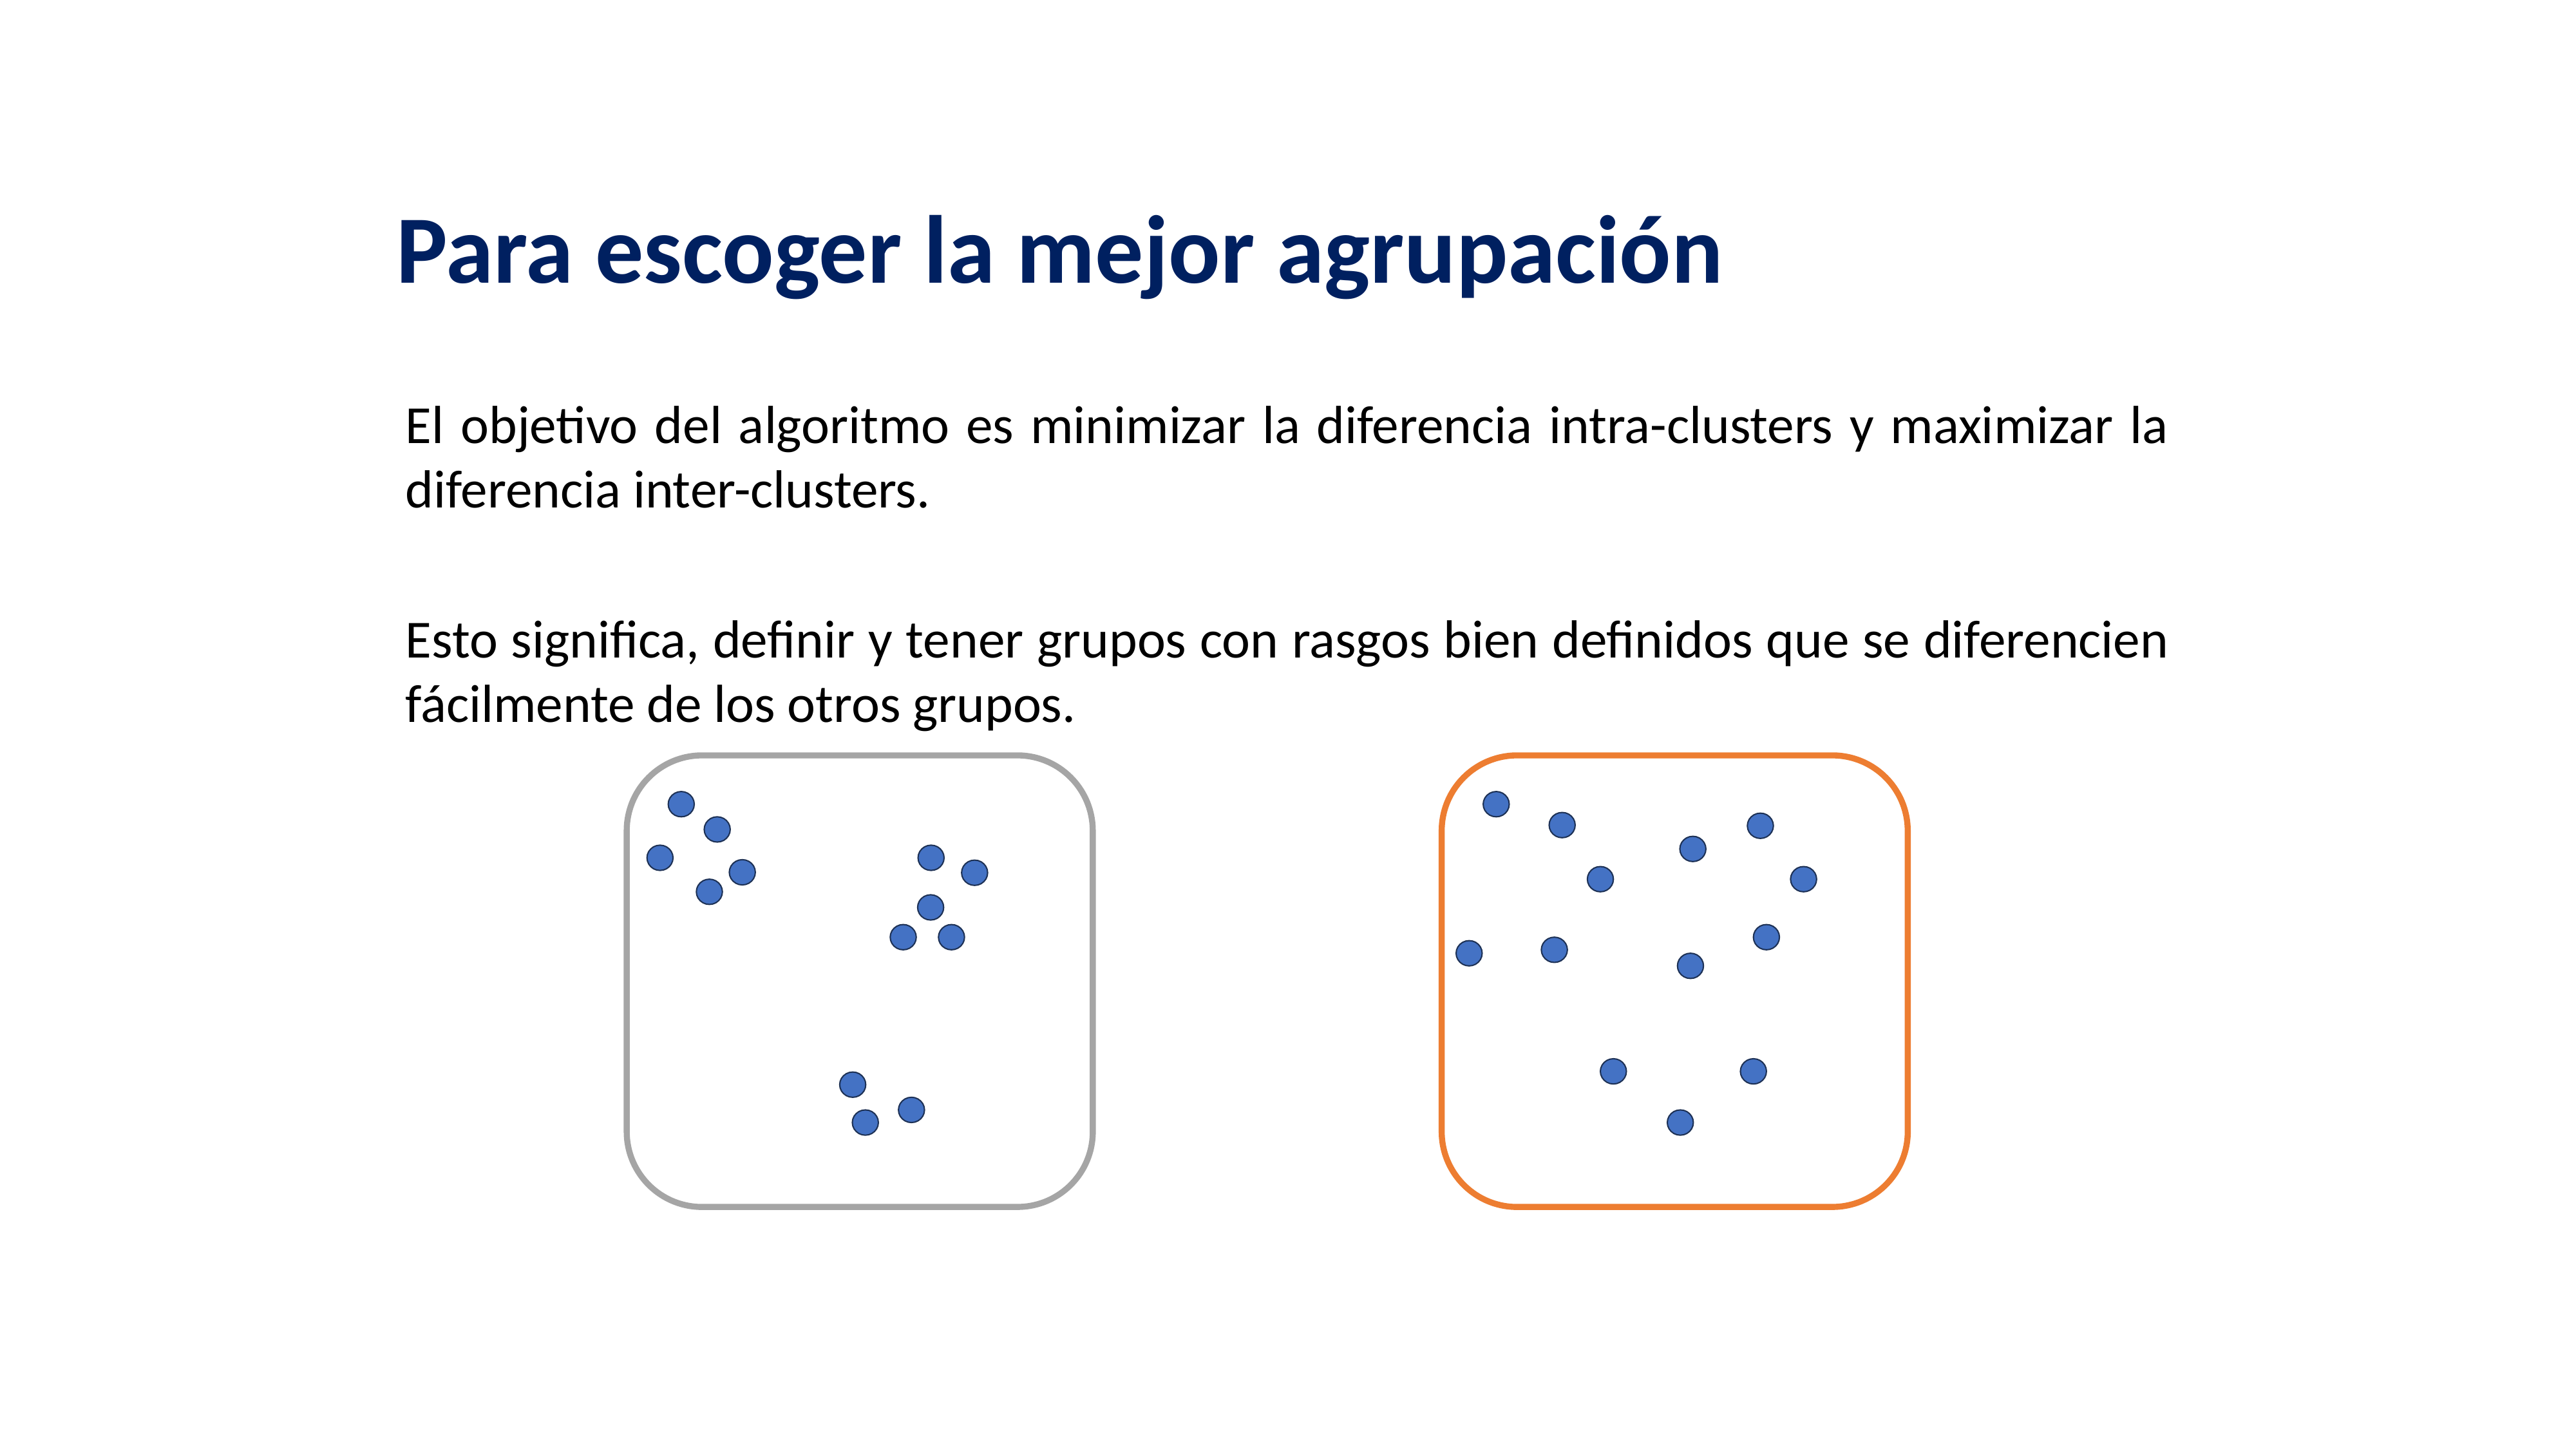

Para escoger la mejor agrupación

El objetivo del algoritmo es minimizar la diferencia intra-clusters y maximizar la diferencia inter-clusters.

Esto significa, definir y tener grupos con rasgos bien definidos que se diferencien fácilmente de los otros grupos.